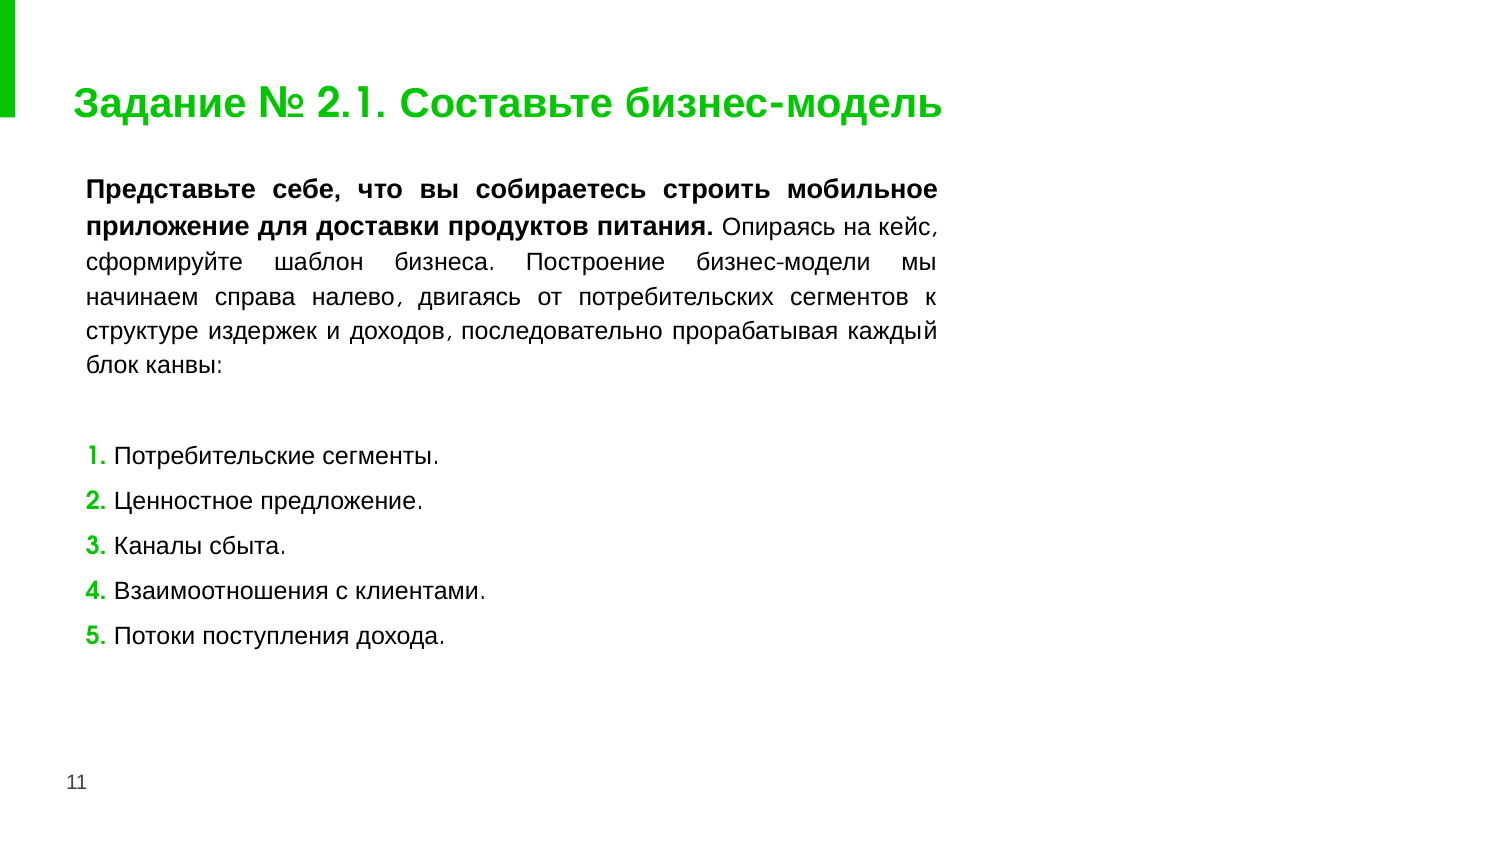

# Задание № 2.1. Составьте бизнес-модель
Представьте себе, что вы собираетесь строить мобильное приложение для доставки продуктов питания. Опираясь на кейс, сформируйте шаблон бизнеса. Построение бизнес-­модели мы начинаем справа налево, двигаясь от потребительских сегментов к структуре издер­жек и доходов, последовательно прорабатывая каж­дый блок канвы:

1. Потребительские сегменты.
2. Ценностное предложение.
3. Каналы сбыта.
4. Взаимоотношения с клиентами.
5. Потоки поступления дохода.

11